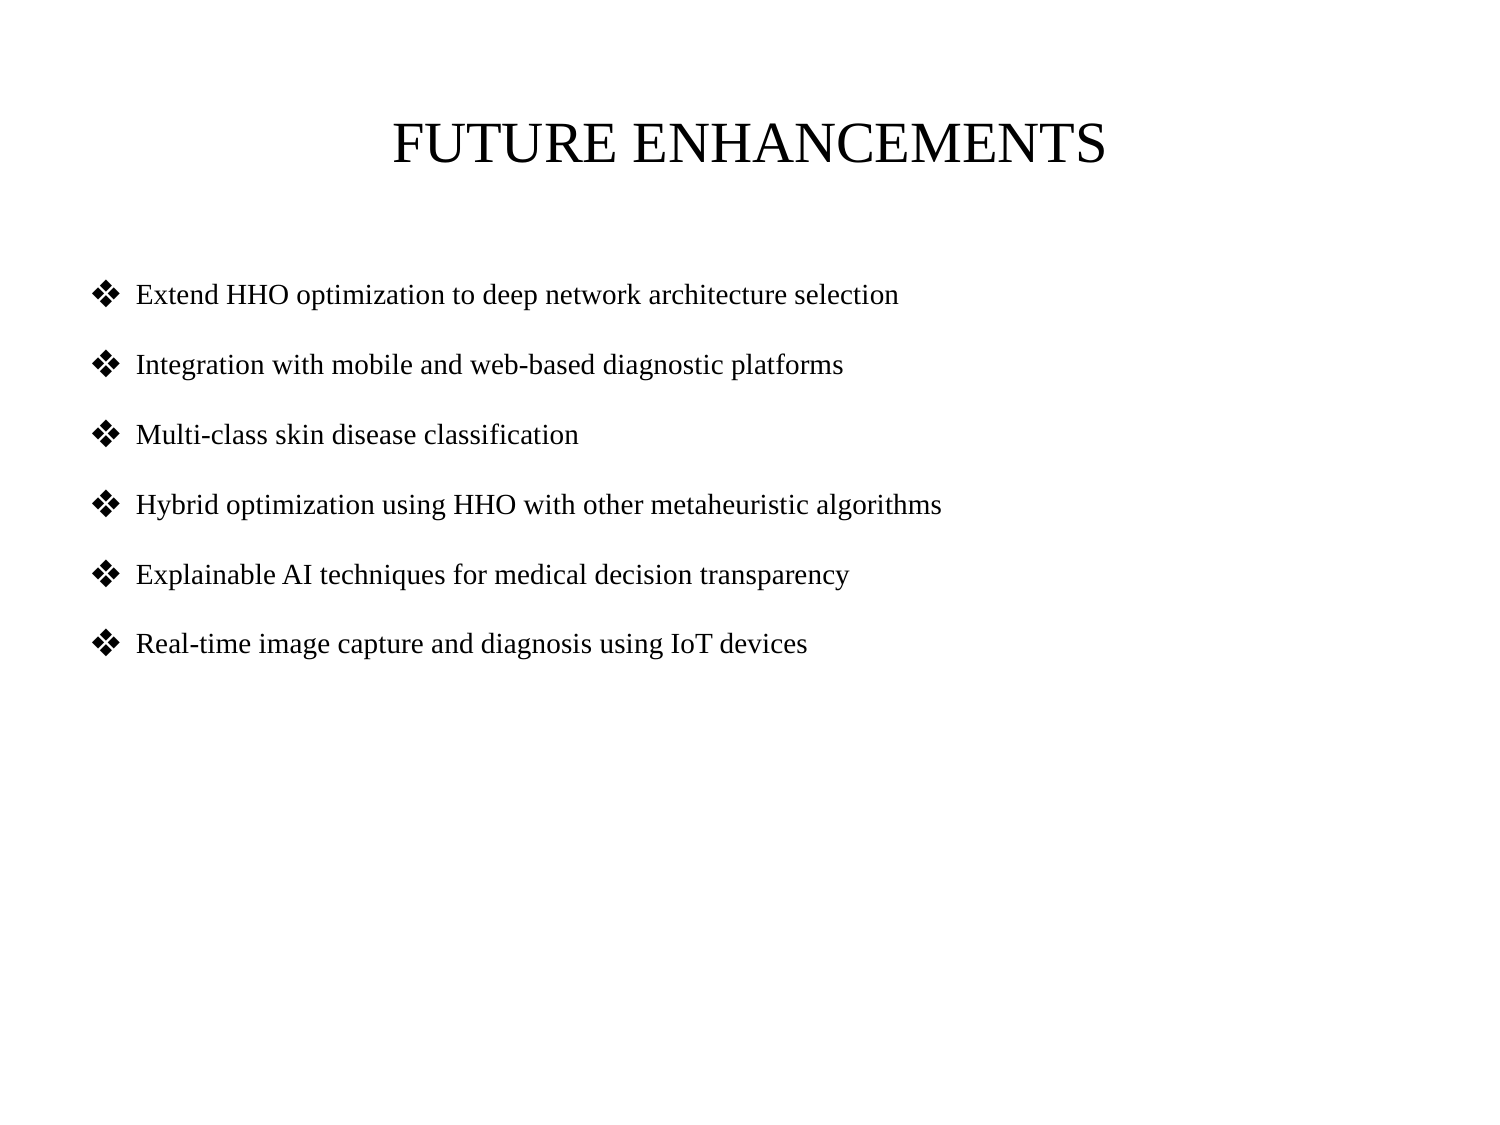

# FUTURE ENHANCEMENTS
❖  Extend HHO optimization to deep network architecture selection
❖  Integration with mobile and web-based diagnostic platforms
❖  Multi-class skin disease classification
❖  Hybrid optimization using HHO with other metaheuristic algorithms
❖  Explainable AI techniques for medical decision transparency
❖  Real-time image capture and diagnosis using IoT devices